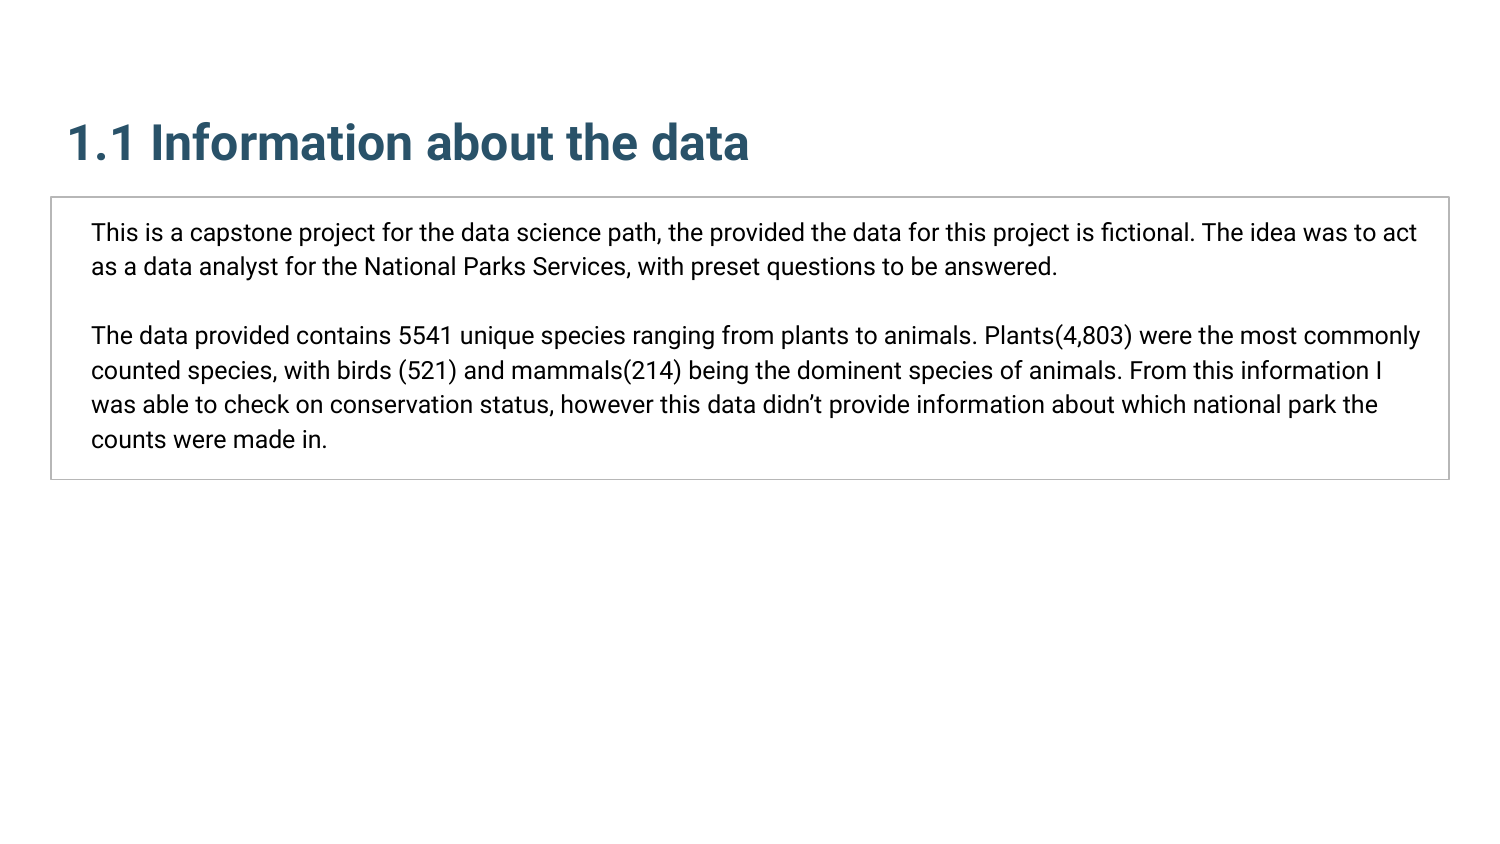

1.1 Information about the data
This is a capstone project for the data science path, the provided the data for this project is fictional. The idea was to act as a data analyst for the National Parks Services, with preset questions to be answered.

The data provided contains 5541 unique species ranging from plants to animals. Plants(4,803) were the most commonly counted species, with birds (521) and mammals(214) being the dominent species of animals. From this information I was able to check on conservation status, however this data didn’t provide information about which national park the counts were made in.